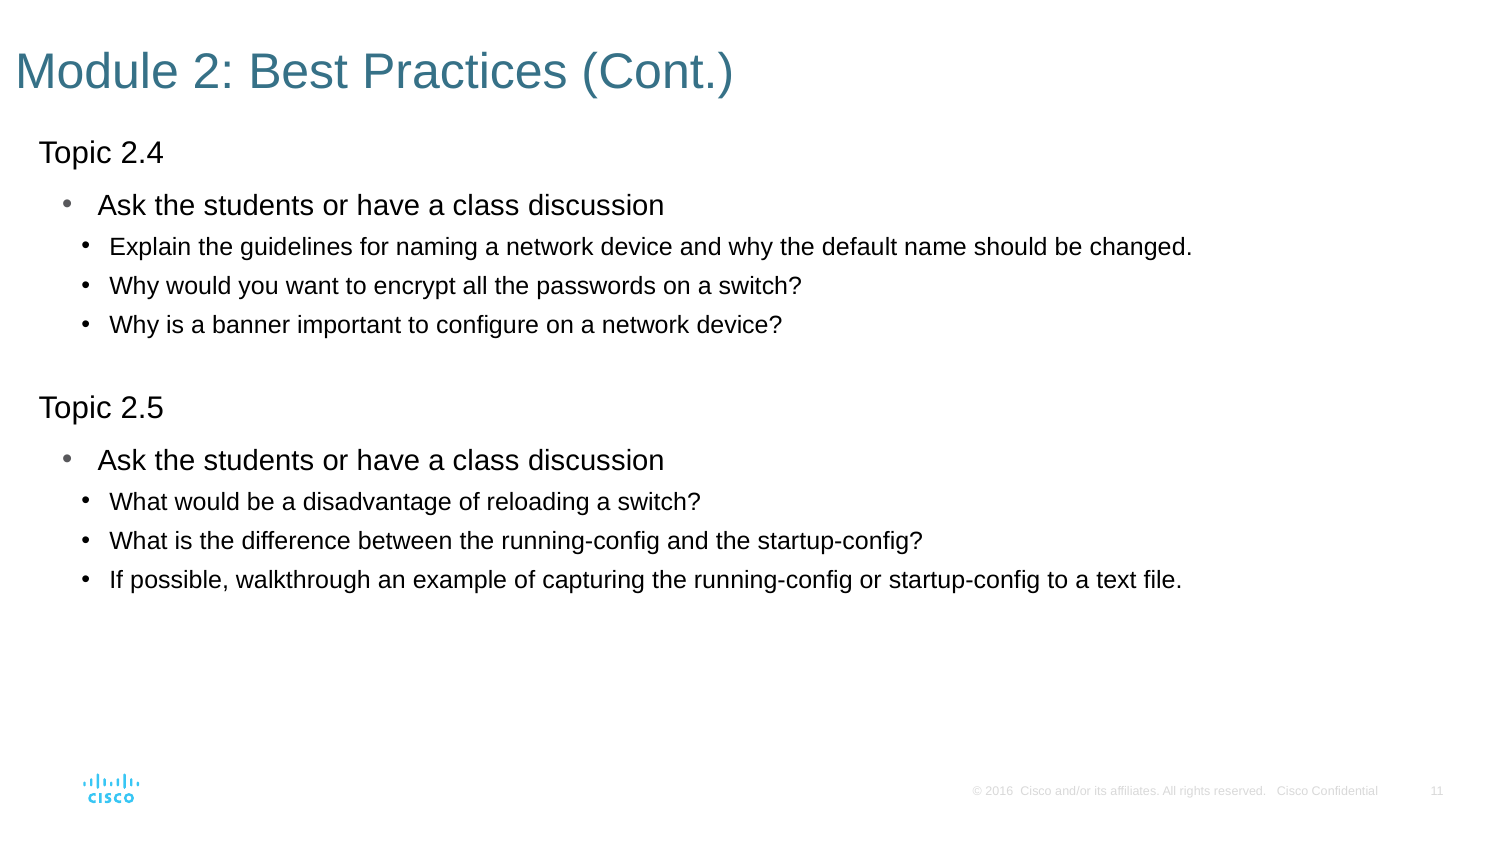

# Module 2: Best Practices (Cont.)
Topic 2.4
Ask the students or have a class discussion
Explain the guidelines for naming a network device and why the default name should be changed.
Why would you want to encrypt all the passwords on a switch?
Why is a banner important to configure on a network device?

Topic 2.5
Ask the students or have a class discussion
What would be a disadvantage of reloading a switch?
What is the difference between the running-config and the startup-config?
If possible, walkthrough an example of capturing the running-config or startup-config to a text file.